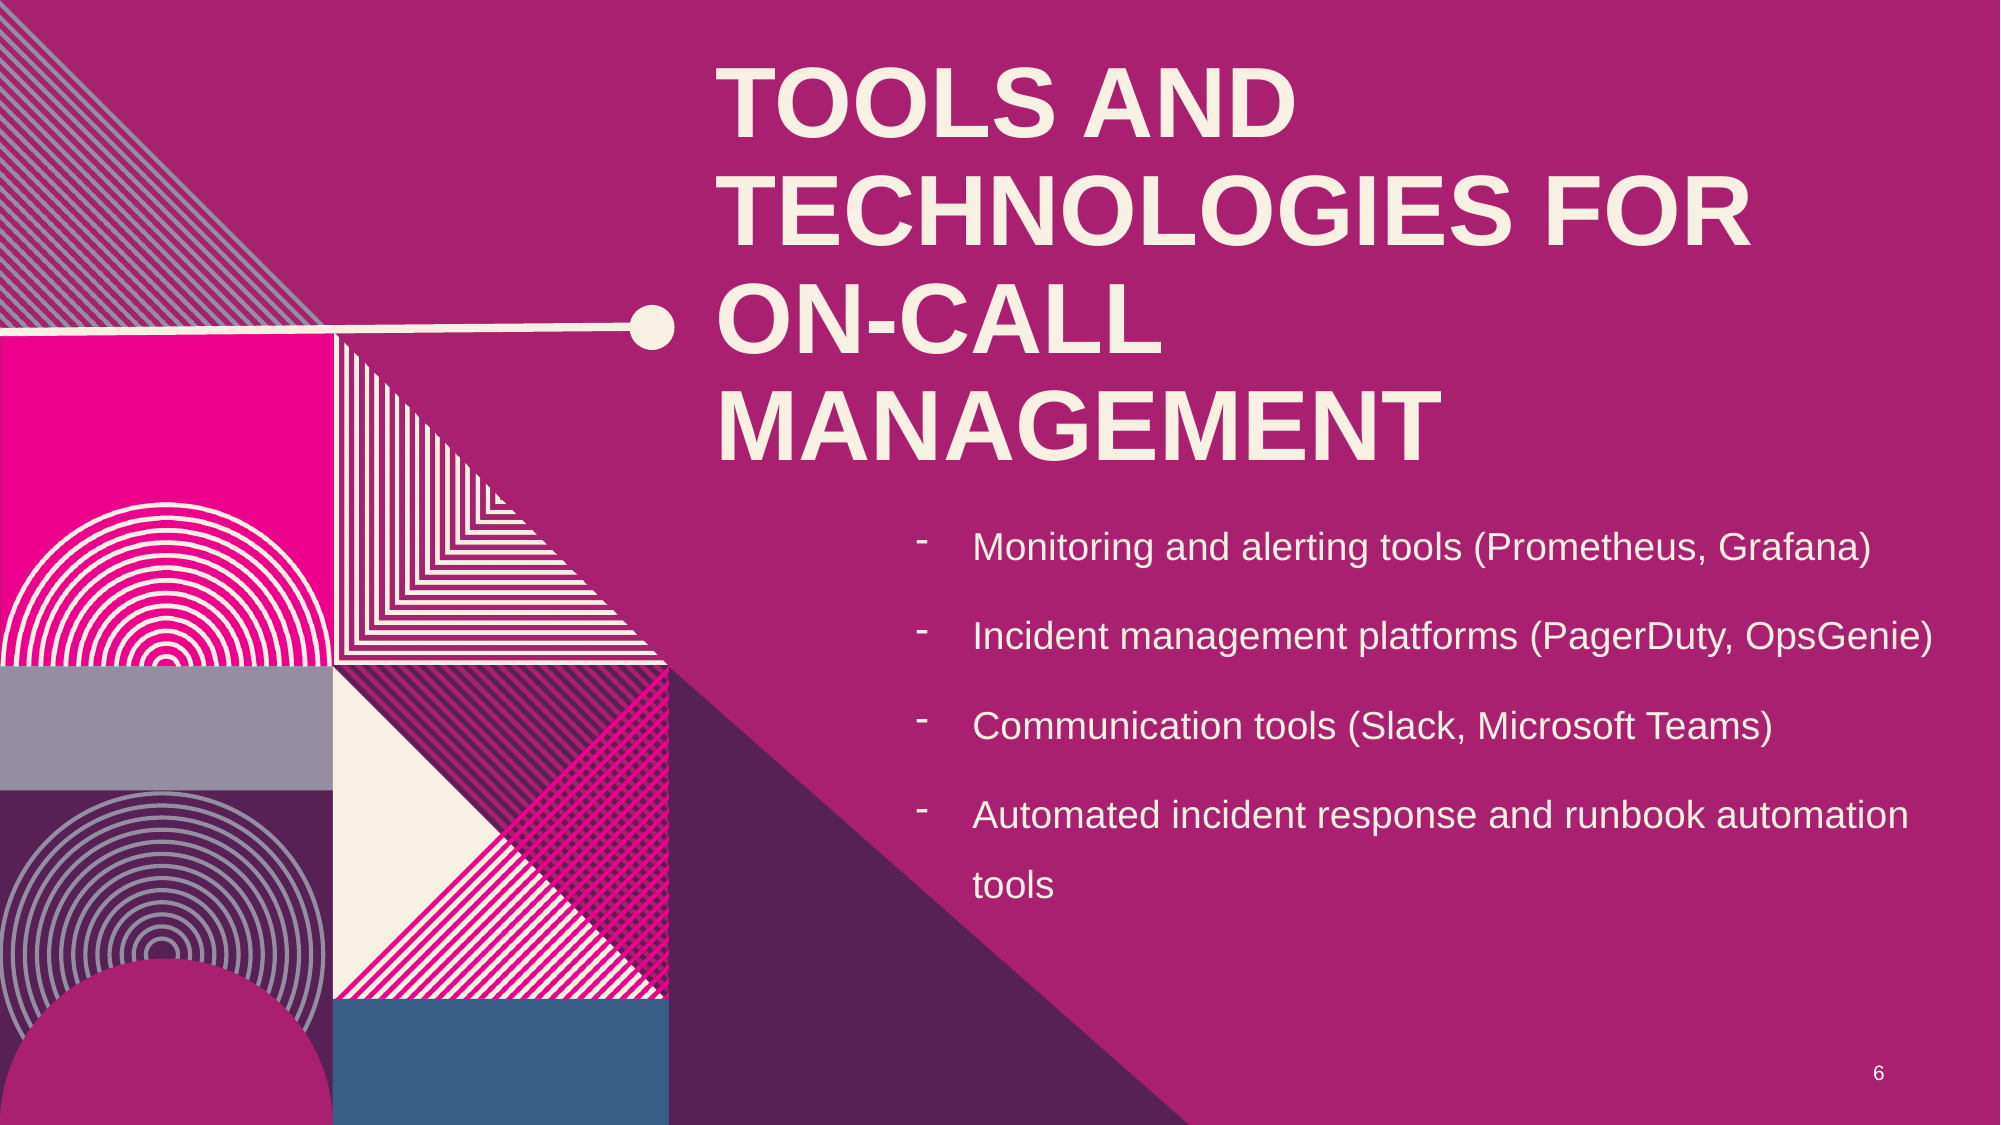

# Tools and technologies for on-call management
Monitoring and alerting tools (Prometheus, Grafana)
Incident management platforms (PagerDuty, OpsGenie)
Communication tools (Slack, Microsoft Teams)
Automated incident response and runbook automation tools

6